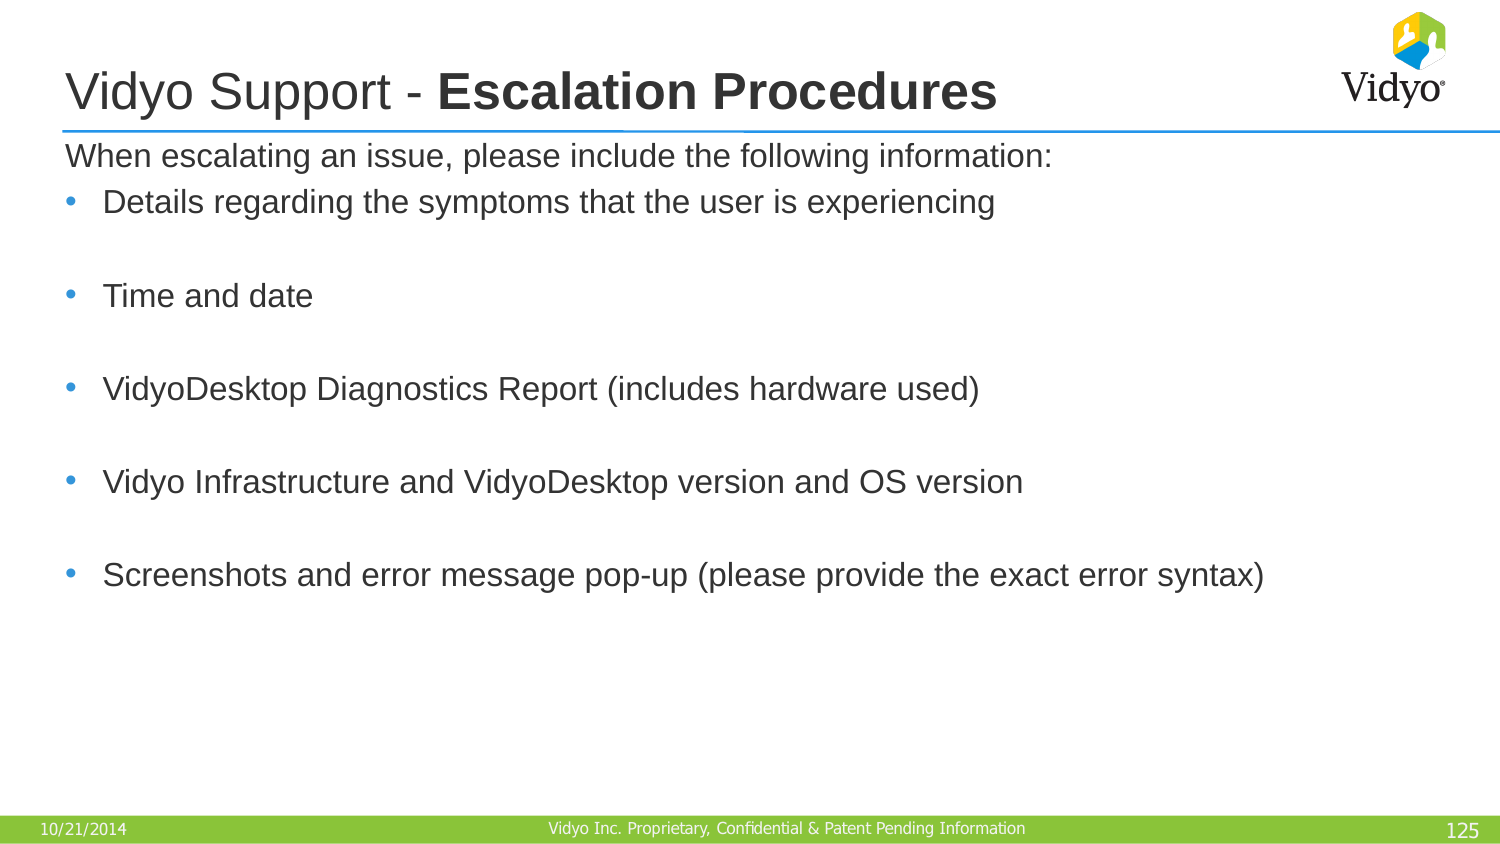

# Vidyo Support - Escalation Procedures
When escalating an issue, please include the following information:
Details regarding the symptoms that the user is experiencing

Time and date

VidyoDesktop Diagnostics Report (includes hardware used)

Vidyo Infrastructure and VidyoDesktop version and OS version

Screenshots and error message pop-up (please provide the exact error syntax)